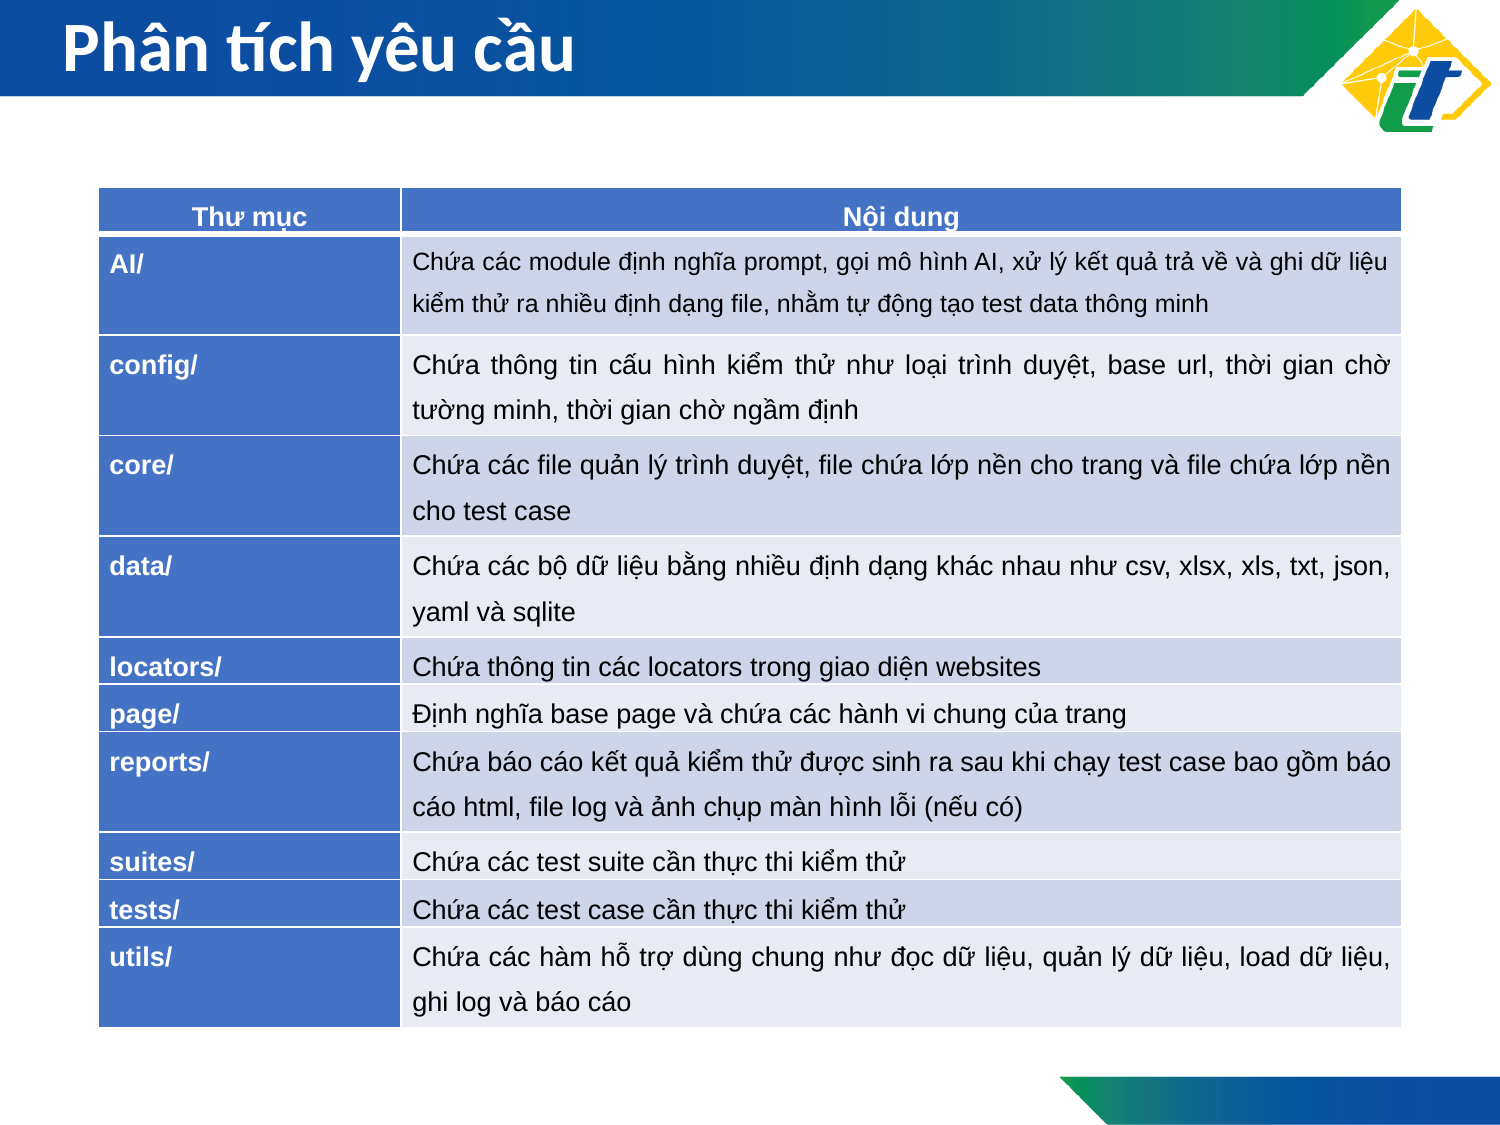

# Phân tích yêu cầu
| Thư mục | Nội dung |
| --- | --- |
| AI/ | Chứa các module định nghĩa prompt, gọi mô hình AI, xử lý kết quả trả về và ghi dữ liệu kiểm thử ra nhiều định dạng file, nhằm tự động tạo test data thông minh |
| config/ | Chứa thông tin cấu hình kiểm thử như loại trình duyệt, base url, thời gian chờ tường minh, thời gian chờ ngầm định |
| core/ | Chứa các file quản lý trình duyệt, file chứa lớp nền cho trang và file chứa lớp nền cho test case |
| data/ | Chứa các bộ dữ liệu bằng nhiều định dạng khác nhau như csv, xlsx, xls, txt, json, yaml và sqlite |
| locators/ | Chứa thông tin các locators trong giao diện websites |
| page/ | Định nghĩa base page và chứa các hành vi chung của trang |
| reports/ | Chứa báo cáo kết quả kiểm thử được sinh ra sau khi chạy test case bao gồm báo cáo html, file log và ảnh chụp màn hình lỗi (nếu có) |
| suites/ | Chứa các test suite cần thực thi kiểm thử |
| tests/ | Chứa các test case cần thực thi kiểm thử |
| utils/ | Chứa các hàm hỗ trợ dùng chung như đọc dữ liệu, quản lý dữ liệu, load dữ liệu, ghi log và báo cáo |